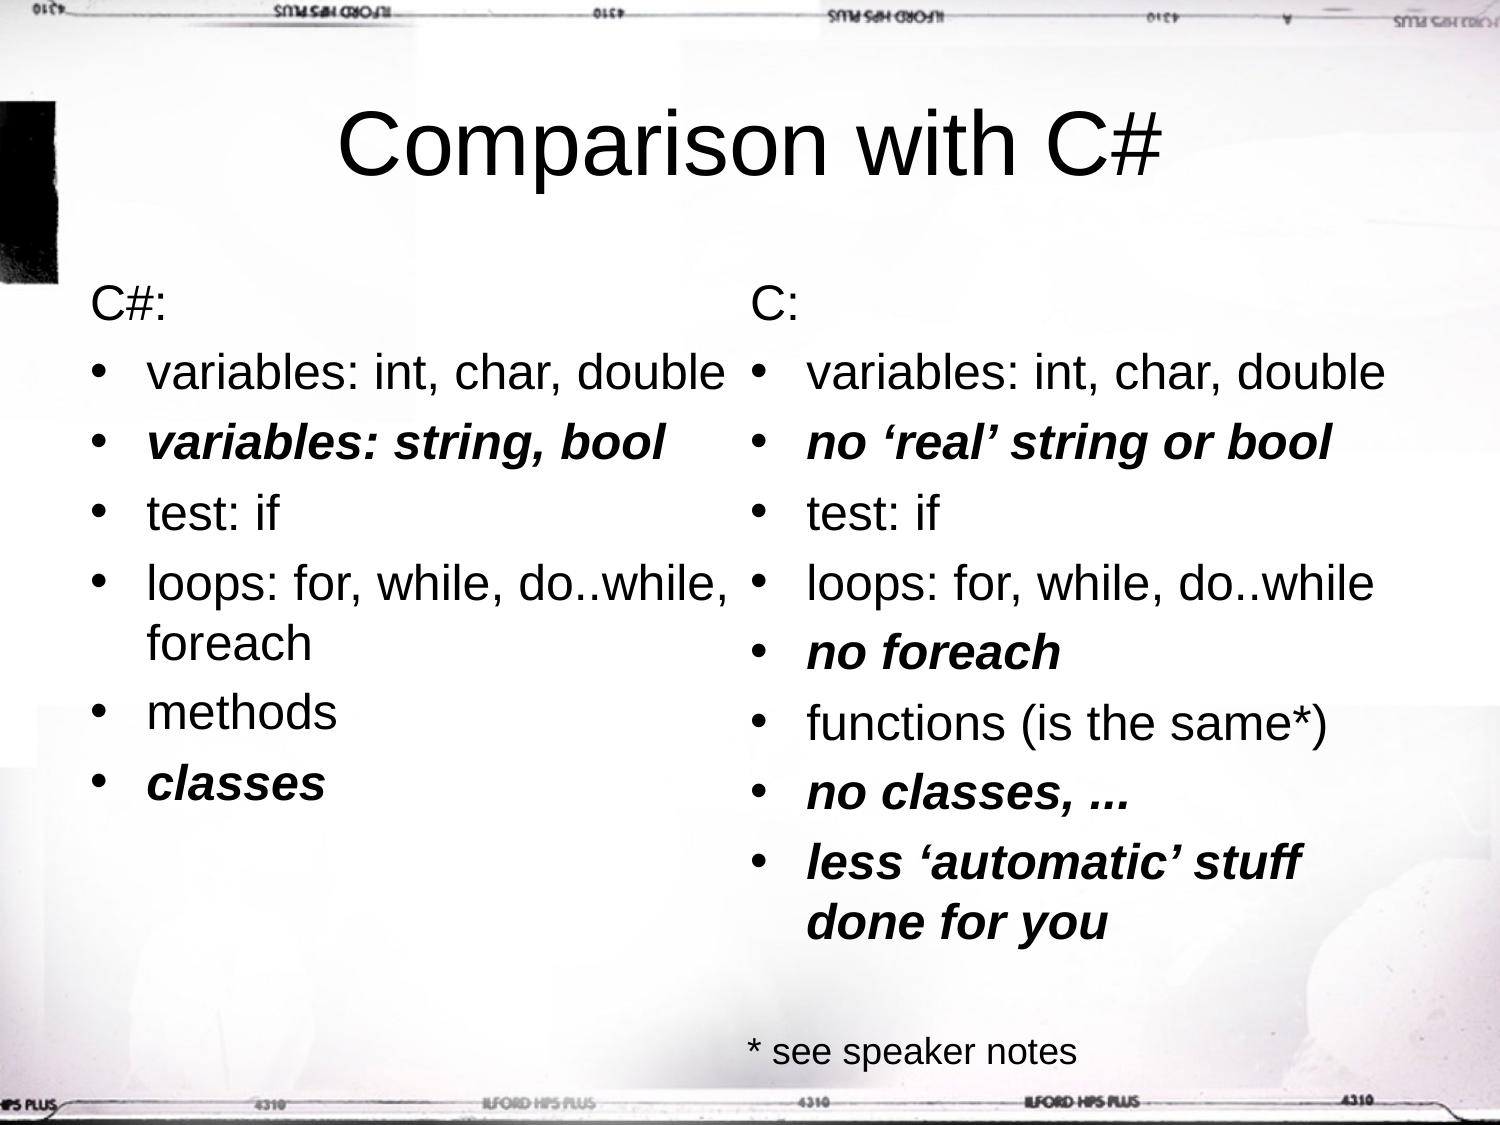

# Comparison with C#
C#:
variables: int, char, double
variables: string, bool
test: if
loops: for, while, do..while,
foreach
methods
classes

C:
variables: int, char, double
no ‘real’ string or bool
test: if
loops: for, while, do..while
no foreach
functions (is the same*)
no classes, ...
less ‘automatic’ stuff done for you
* see speaker notes